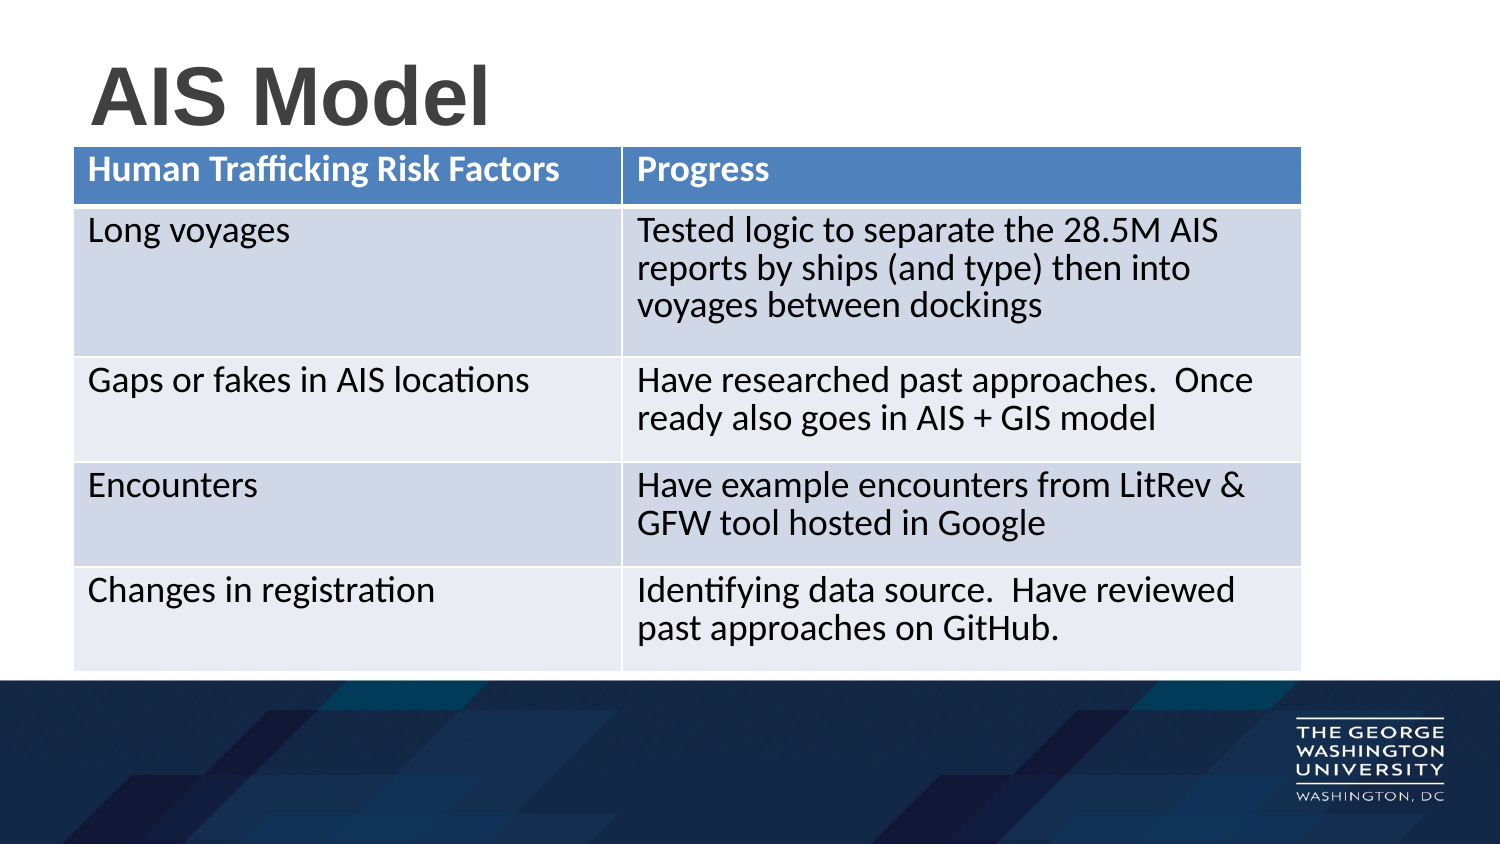

# AIS Model
| Human Trafficking Risk Factors | Progress |
| --- | --- |
| Long voyages | Tested logic to separate the 28.5M AIS reports by ships (and type) then into voyages between dockings |
| Gaps or fakes in AIS locations | Have researched past approaches. Once ready also goes in AIS + GIS model |
| Encounters | Have example encounters from LitRev & GFW tool hosted in Google |
| Changes in registration | Identifying data source. Have reviewed past approaches on GitHub. |
Identify HT risk factors by combining AIS data into voyages
-Gaps in reports
-Ship Tracks
-Long voyages
-Encounters
-Changes in registration